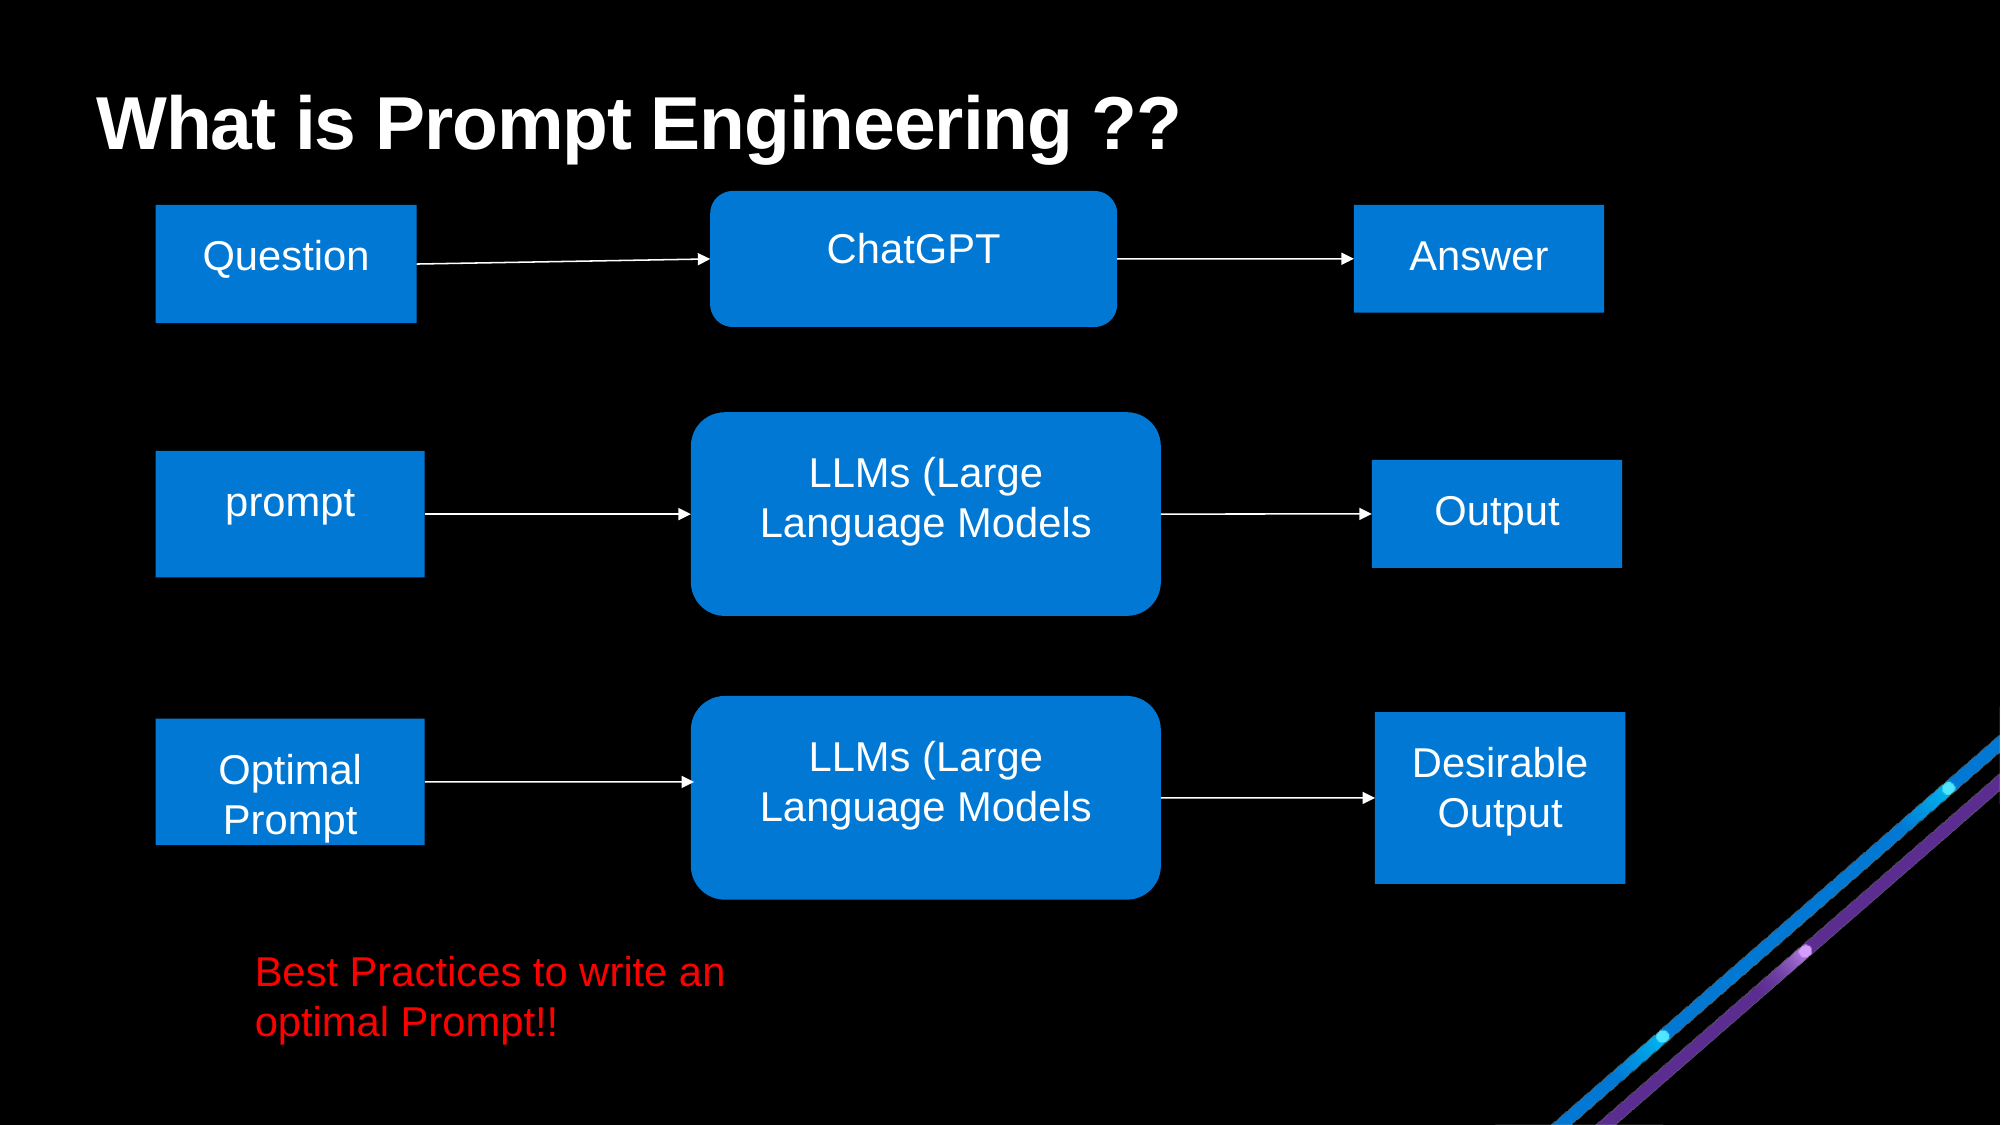

# What is Prompt Engineering ??
ChatGPT
Question
Answer
LLMs (Large Language Models
prompt
Output
LLMs (Large Language Models
Desirable Output
Optimal Prompt
Best Practices to write an optimal Prompt!!